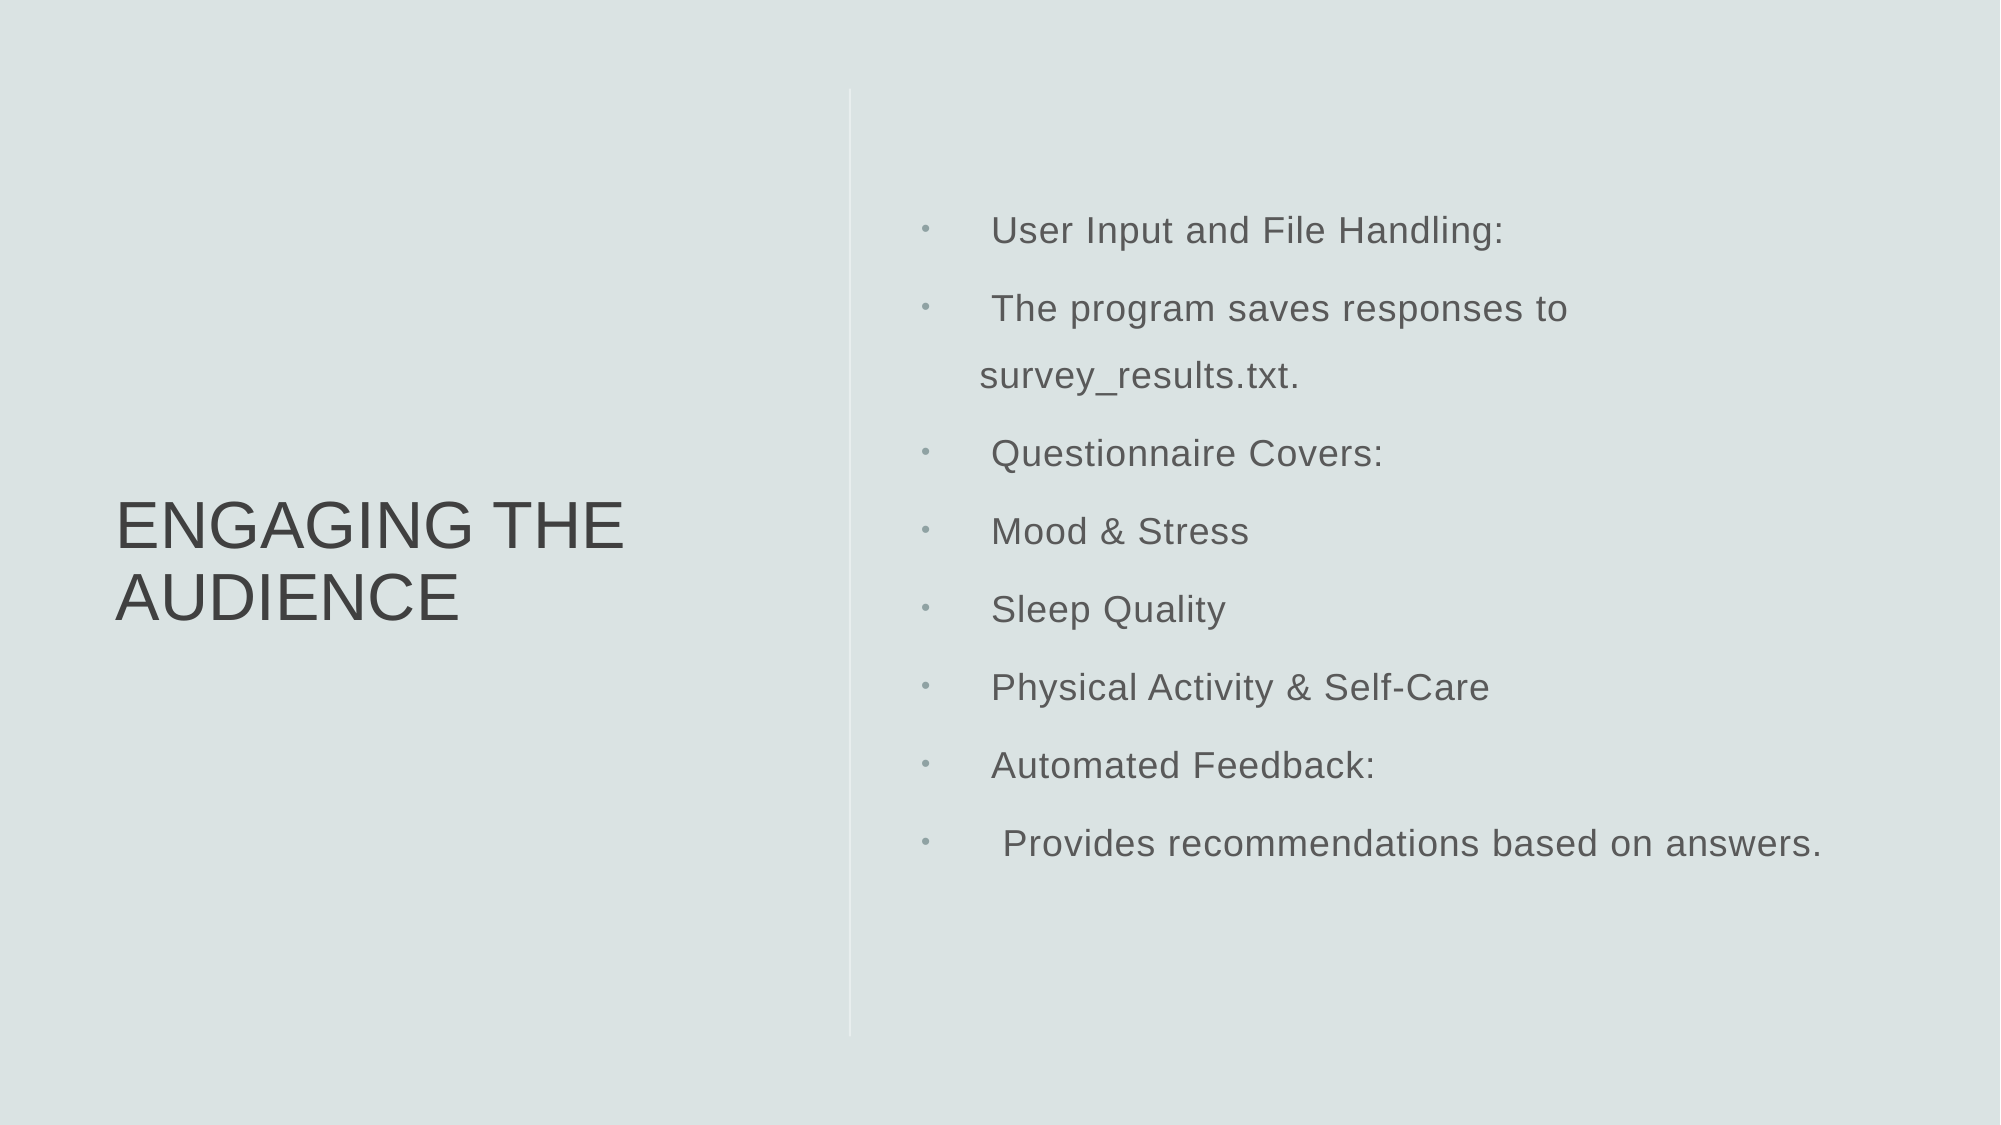

User Input and File Handling:
 The program saves responses to survey_results.txt.
 Questionnaire Covers:
 Mood & Stress
 Sleep Quality
 Physical Activity & Self-Care
 Automated Feedback:
  Provides recommendations based on answers.

# Engaging the audience